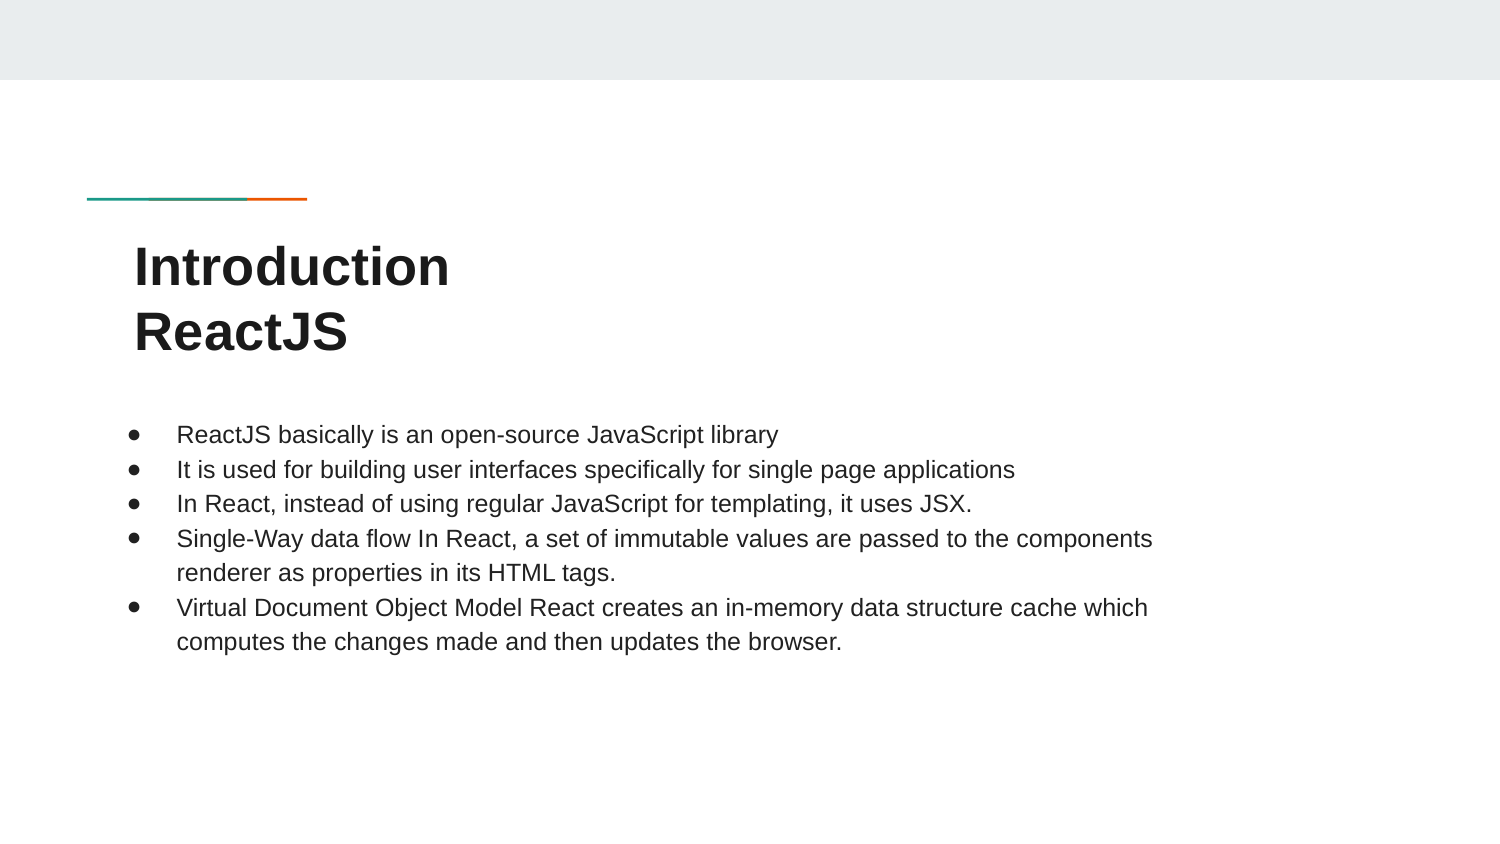

# Introduction ReactJS
ReactJS basically is an open-source JavaScript library
It is used for building user interfaces specifically for single page applications
In React, instead of using regular JavaScript for templating, it uses JSX.
Single-Way data flow In React, a set of immutable values are passed to the components renderer as properties in its HTML tags.
Virtual Document Object Model React creates an in-memory data structure cache which computes the changes made and then updates the browser.